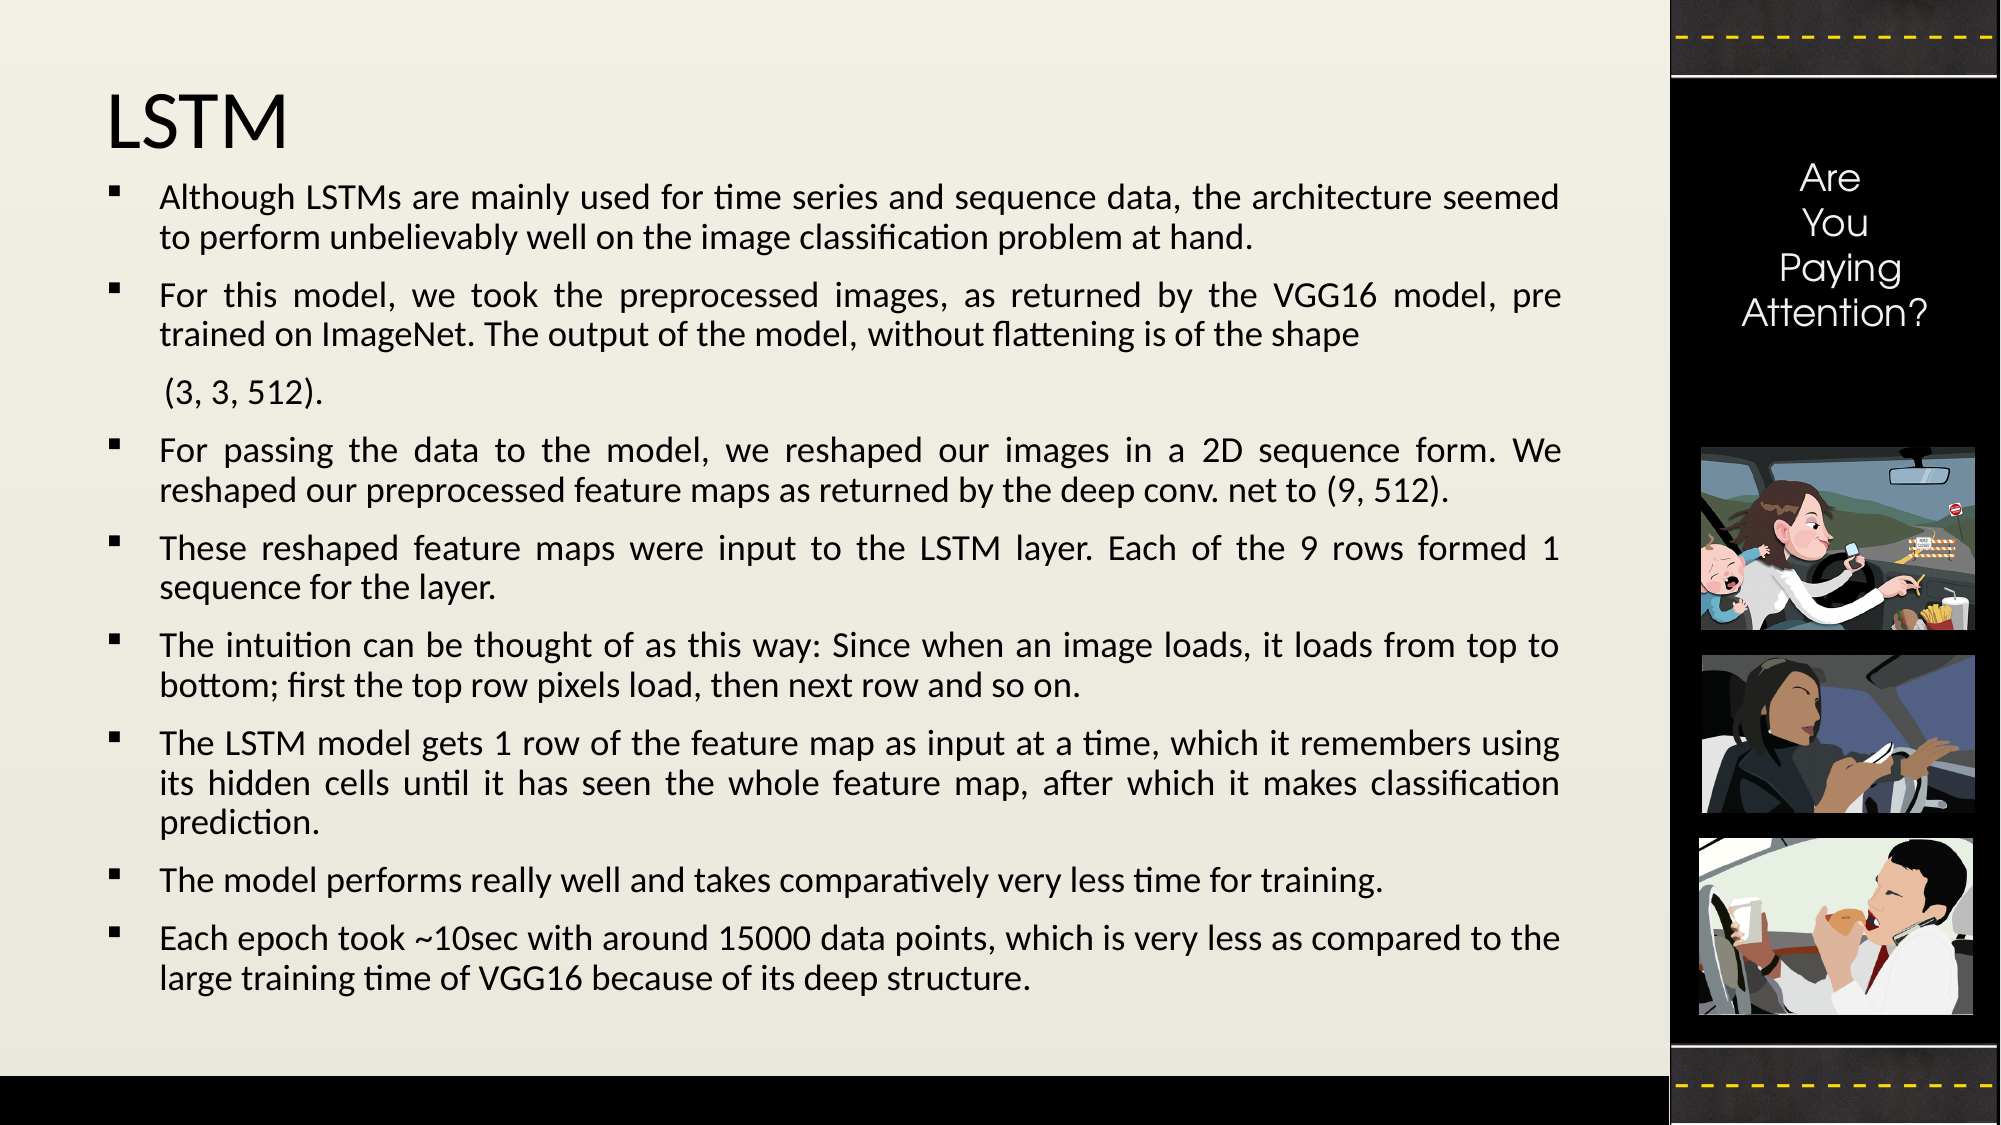

# LSTM
Although LSTMs are mainly used for time series and sequence data, the architecture seemed to perform unbelievably well on the image classification problem at hand.
For this model, we took the preprocessed images, as returned by the VGG16 model, pre trained on ImageNet. The output of the model, without flattening is of the shape
       (3, 3, 512).
For passing the data to the model, we reshaped our images in a 2D sequence form. We reshaped our preprocessed feature maps as returned by the deep conv. net to (9, 512).
These reshaped feature maps were input to the LSTM layer. Each of the 9 rows formed 1 sequence for the layer.
The intuition can be thought of as this way: Since when an image loads, it loads from top to bottom; first the top row pixels load, then next row and so on.
The LSTM model gets 1 row of the feature map as input at a time, which it remembers using its hidden cells until it has seen the whole feature map, after which it makes classification prediction.
The model performs really well and takes comparatively very less time for training.
Each epoch took ~10sec with around 15000 data points, which is very less as compared to the large training time of VGG16 because of its deep structure.